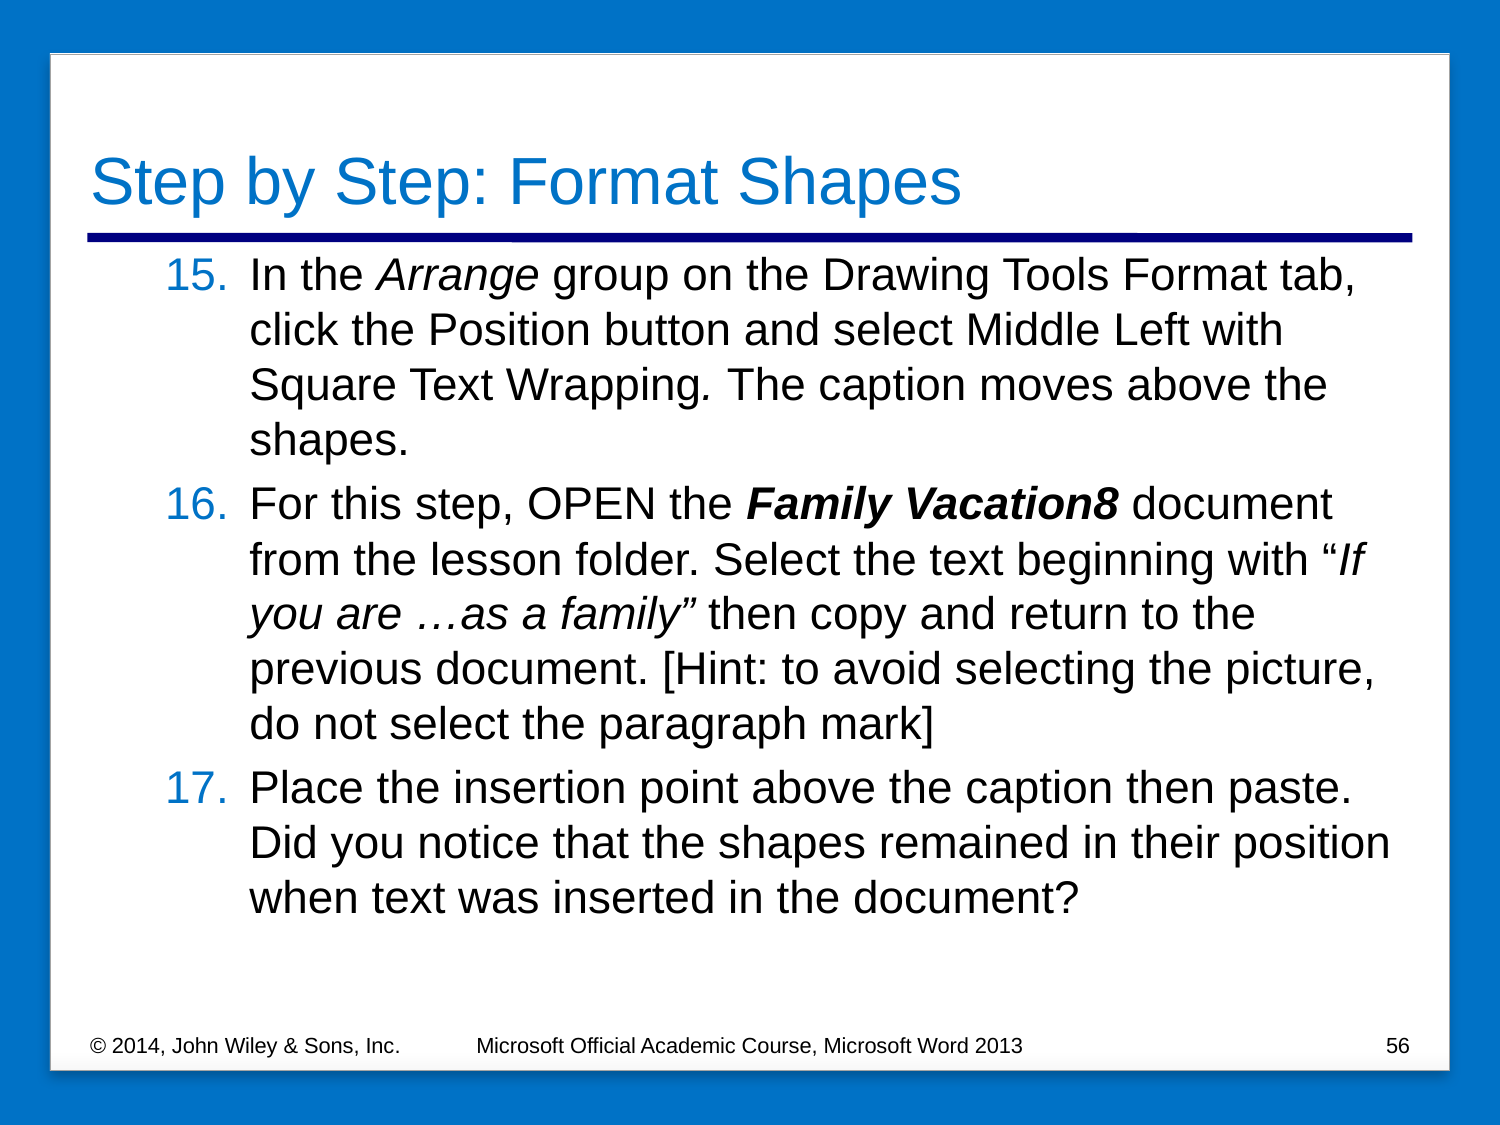

# Step by Step: Format Shapes
In the Arrange group on the Drawing Tools Format tab, click the Position button and select Middle Left with Square Text Wrapping. The caption moves above the shapes.
For this step, OPEN the Family Vacation8 document from the lesson folder. Select the text beginning with “If you are …as a family” then copy and return to the previous document. [Hint: to avoid selecting the picture, do not select the paragraph mark]
Place the insertion point above the caption then paste. Did you notice that the shapes remained in their position when text was inserted in the document?
© 2014, John Wiley & Sons, Inc.
Microsoft Official Academic Course, Microsoft Word 2013
56